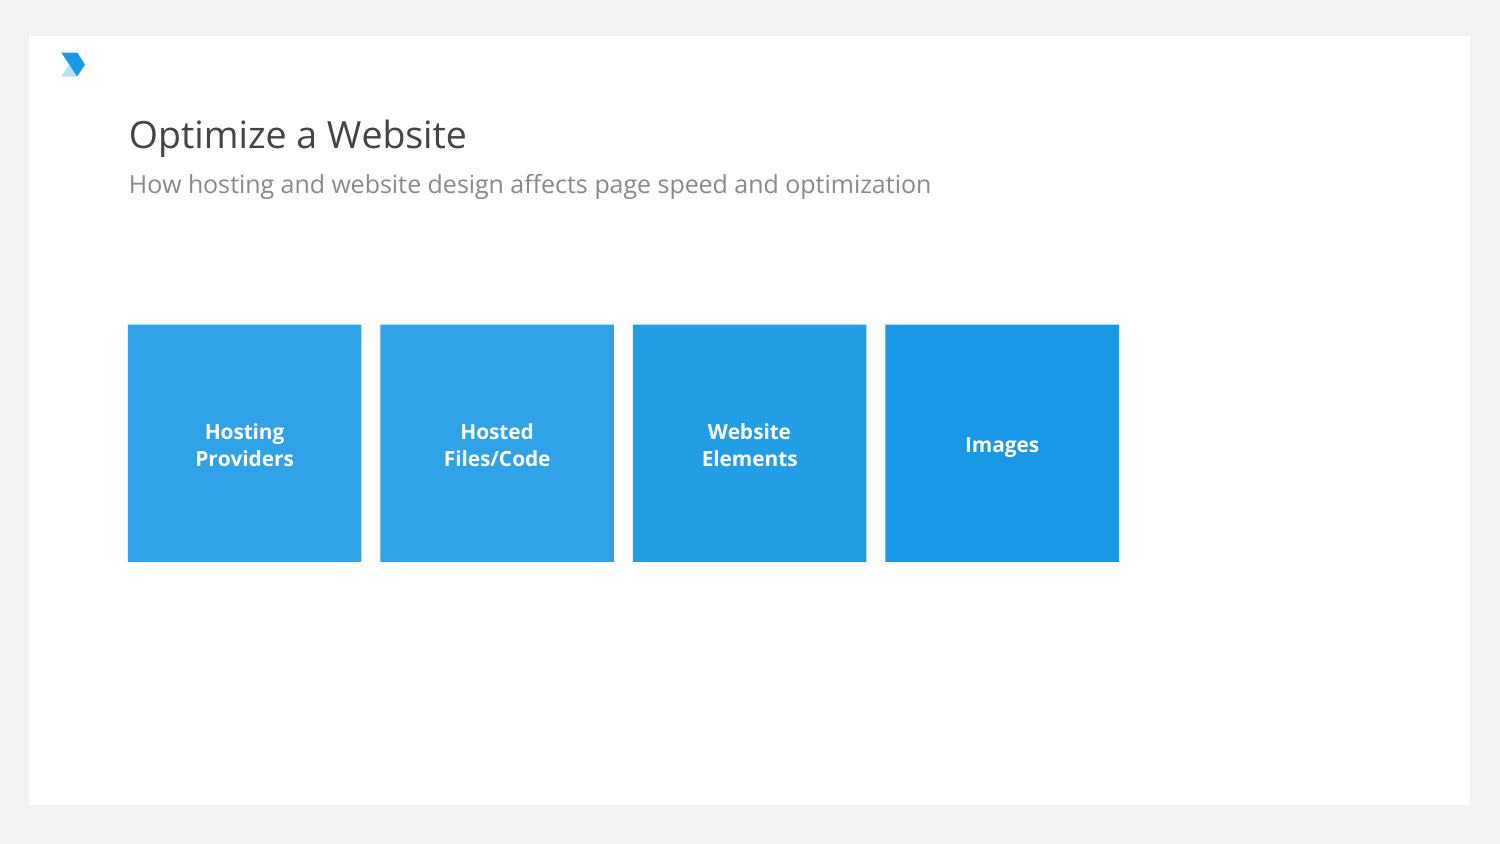

# Optimize a Website
How hosting and website design affects page speed and optimization
Hosting Providers
Hosted Files/Code
Website Elements
Images